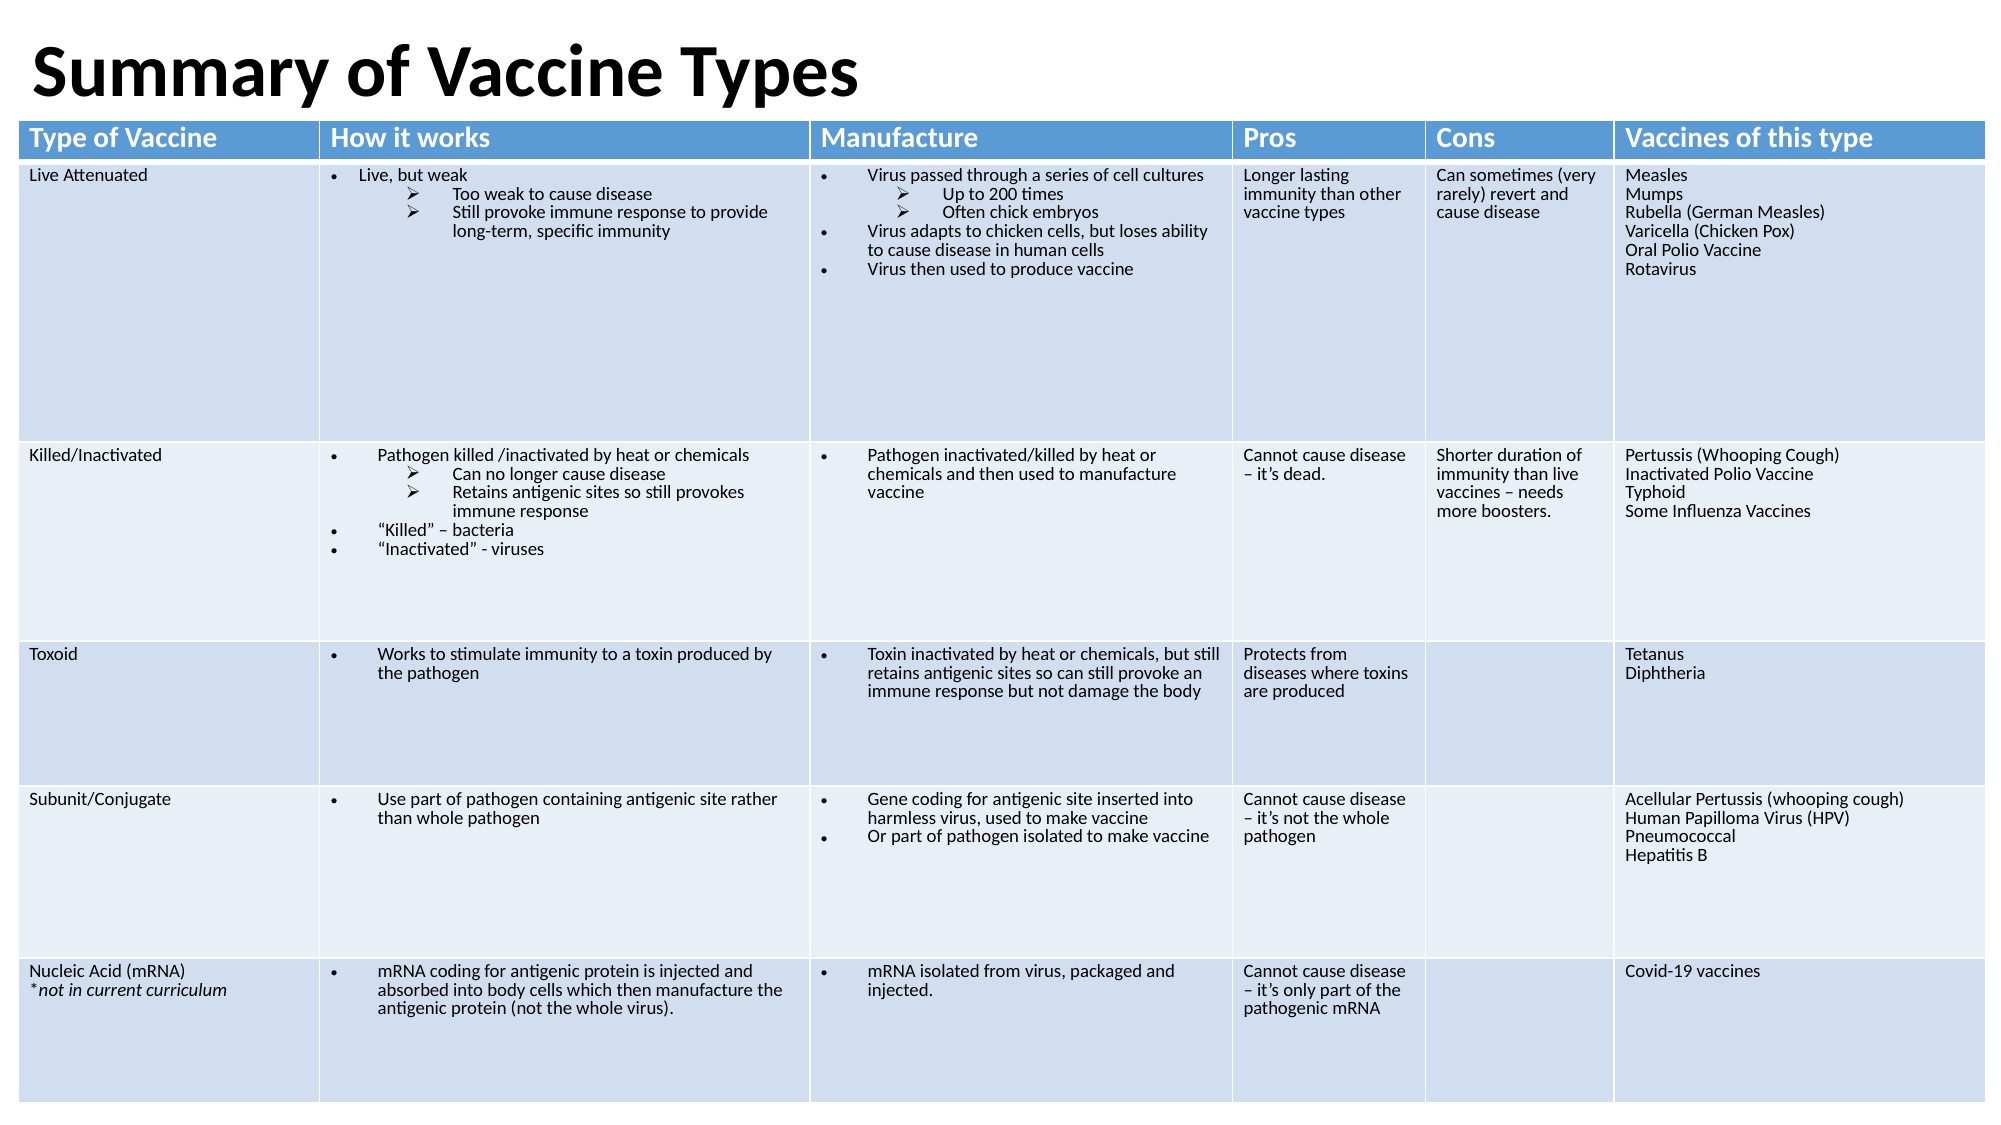

Summary of Vaccine Types
| Type of Vaccine | How it works | Manufacture | Pros | Cons | Vaccines of this type |
| --- | --- | --- | --- | --- | --- |
| Live Attenuated | Live, but weak Too weak to cause disease Still provoke immune response to provide long-term, specific immunity | Virus passed through a series of cell cultures Up to 200 times Often chick embryos Virus adapts to chicken cells, but loses ability to cause disease in human cells Virus then used to produce vaccine | Longer lasting immunity than other vaccine types | Can sometimes (very rarely) revert and cause disease | Measles Mumps Rubella (German Measles) Varicella (Chicken Pox) Oral Polio Vaccine Rotavirus |
| Killed/Inactivated | Pathogen killed /inactivated by heat or chemicals Can no longer cause disease Retains antigenic sites so still provokes immune response “Killed” – bacteria “Inactivated” - viruses | Pathogen inactivated/killed by heat or chemicals and then used to manufacture vaccine | Cannot cause disease – it’s dead. | Shorter duration of immunity than live vaccines – needs more boosters. | Pertussis (Whooping Cough) Inactivated Polio Vaccine Typhoid Some Influenza Vaccines |
| Toxoid | Works to stimulate immunity to a toxin produced by the pathogen | Toxin inactivated by heat or chemicals, but still retains antigenic sites so can still provoke an immune response but not damage the body | Protects from diseases where toxins are produced |  | Tetanus Diphtheria |
| Subunit/Conjugate | Use part of pathogen containing antigenic site rather than whole pathogen | Gene coding for antigenic site inserted into harmless virus, used to make vaccine Or part of pathogen isolated to make vaccine | Cannot cause disease – it’s not the whole pathogen |  | Acellular Pertussis (whooping cough) Human Papilloma Virus (HPV) Pneumococcal Hepatitis B |
| Nucleic Acid (mRNA) \*not in current curriculum | mRNA coding for antigenic protein is injected and absorbed into body cells which then manufacture the antigenic protein (not the whole virus). | mRNA isolated from virus, packaged and injected. | Cannot cause disease – it’s only part of the pathogenic mRNA |  | Covid-19 vaccines |